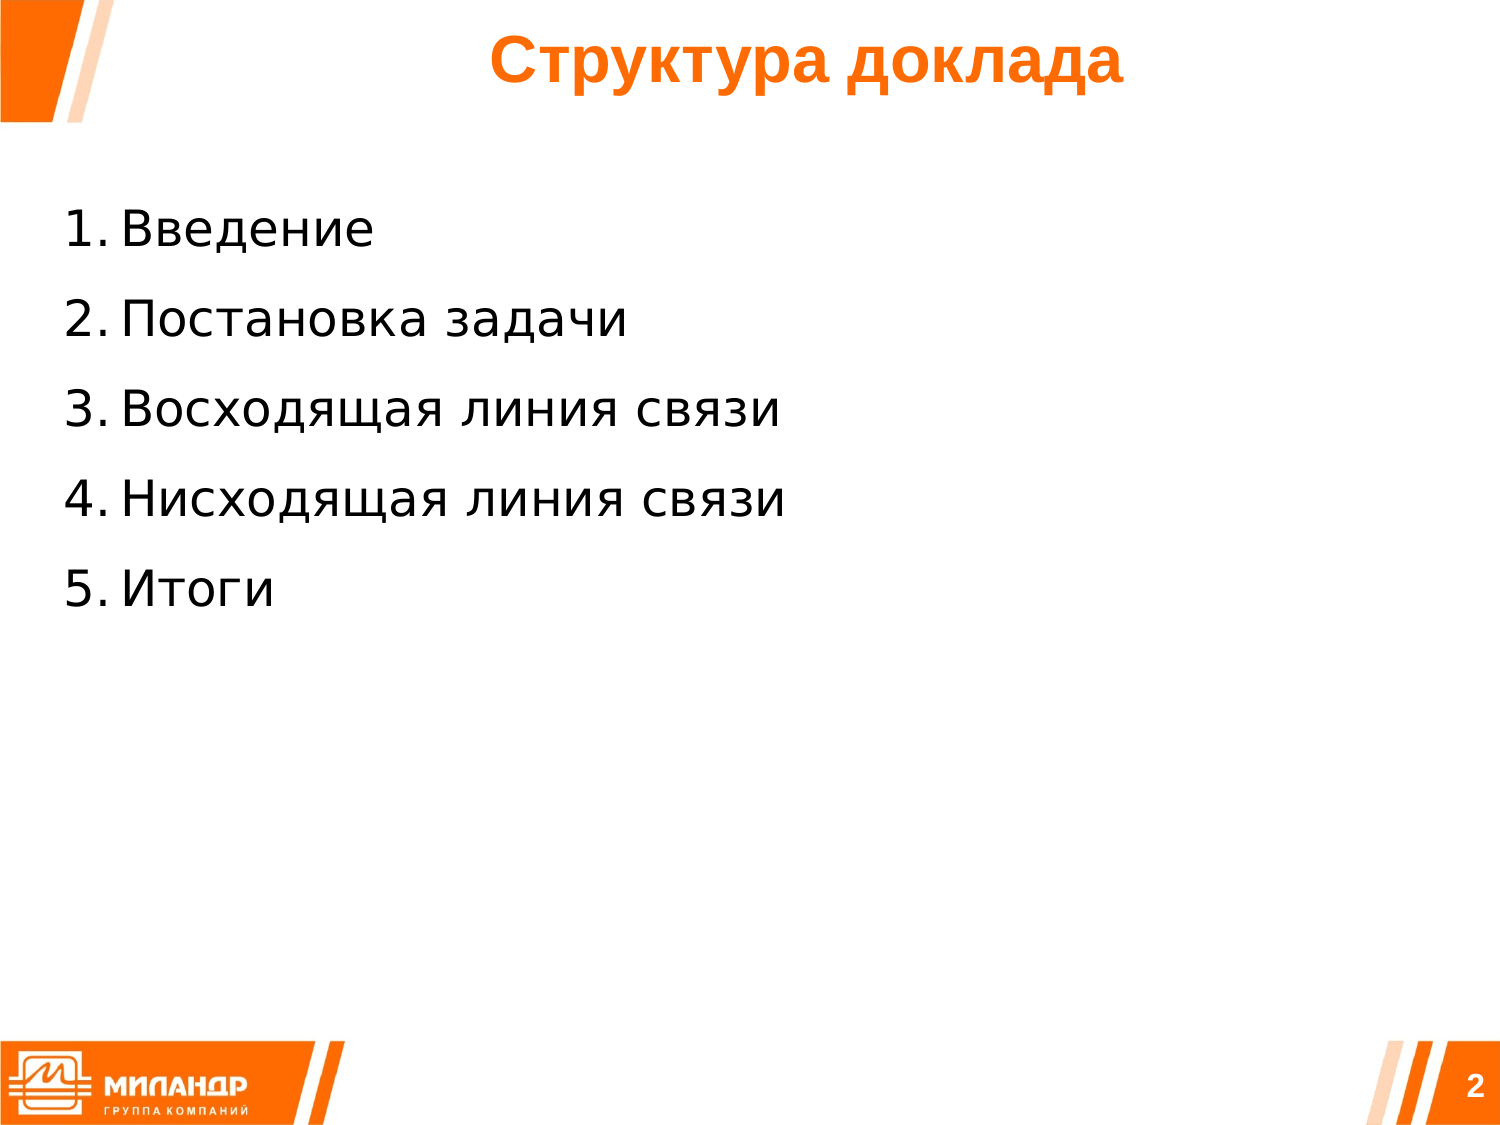

Структура доклада
Введение
Постановка задачи
Восходящая линия связи
Нисходящая линия связи
Итоги
2